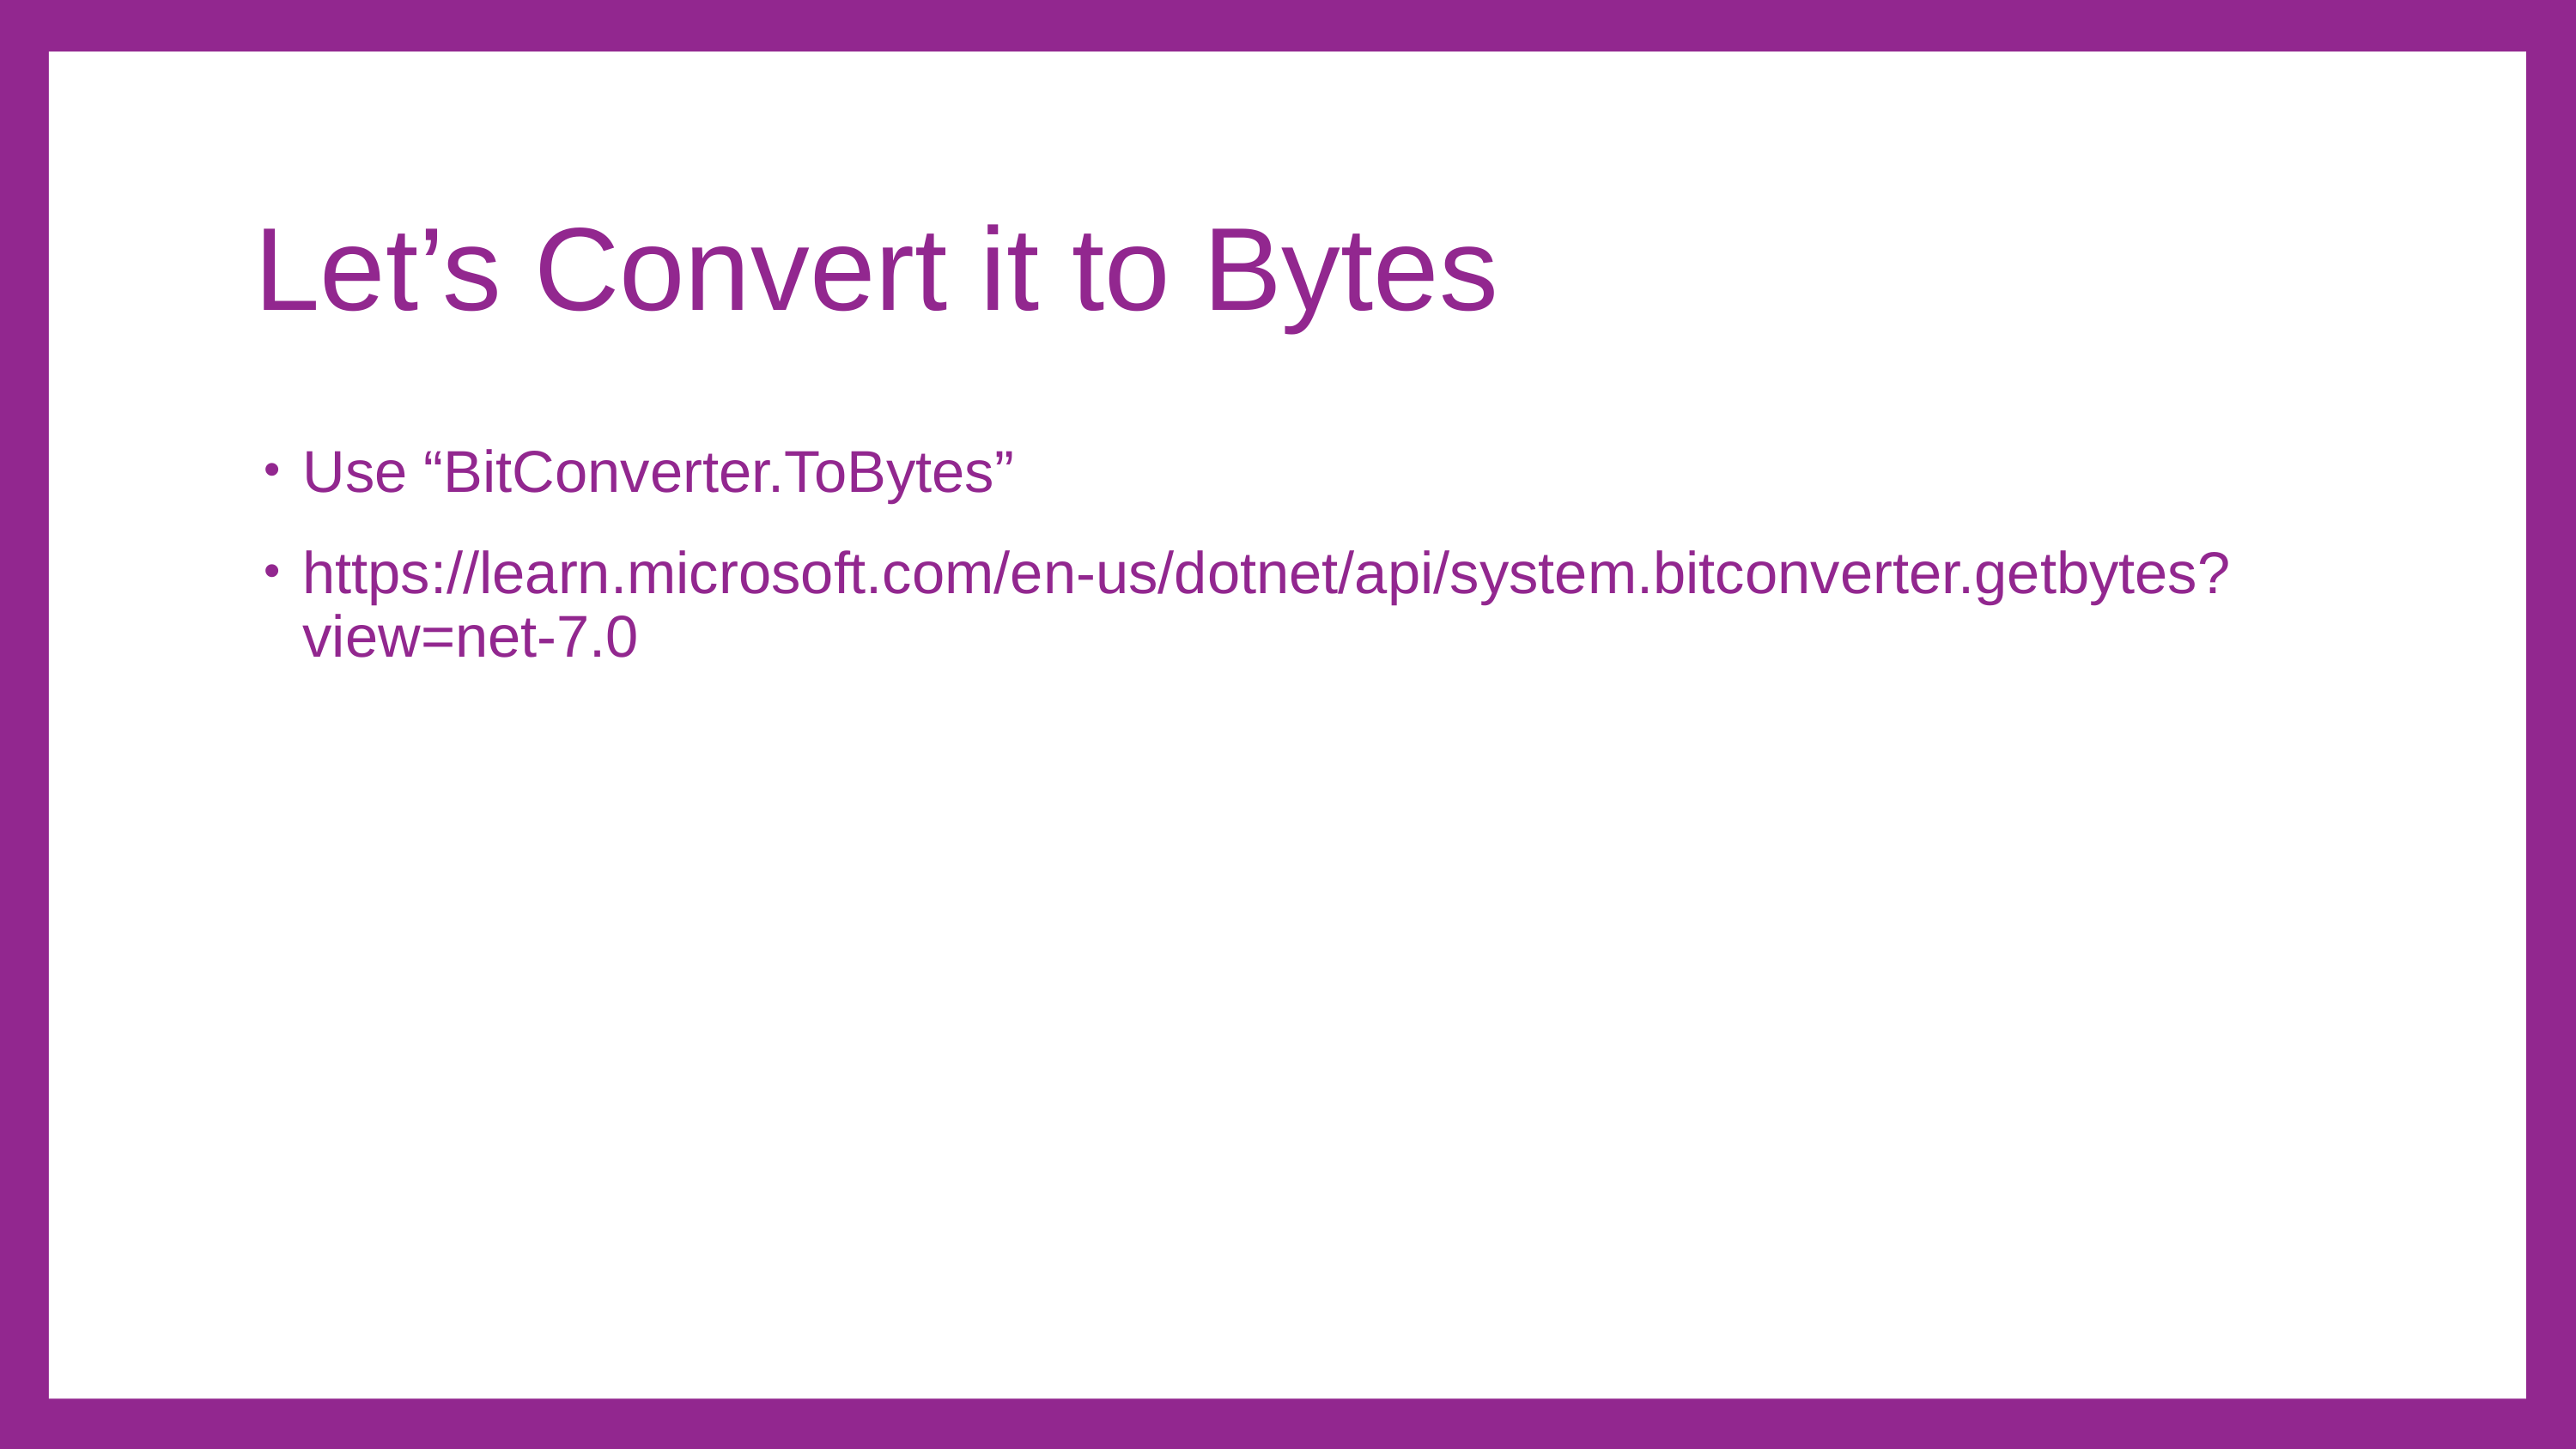

# Let’s Convert it to Bytes
Use “BitConverter.ToBytes”
https://learn.microsoft.com/en-us/dotnet/api/system.bitconverter.getbytes?view=net-7.0